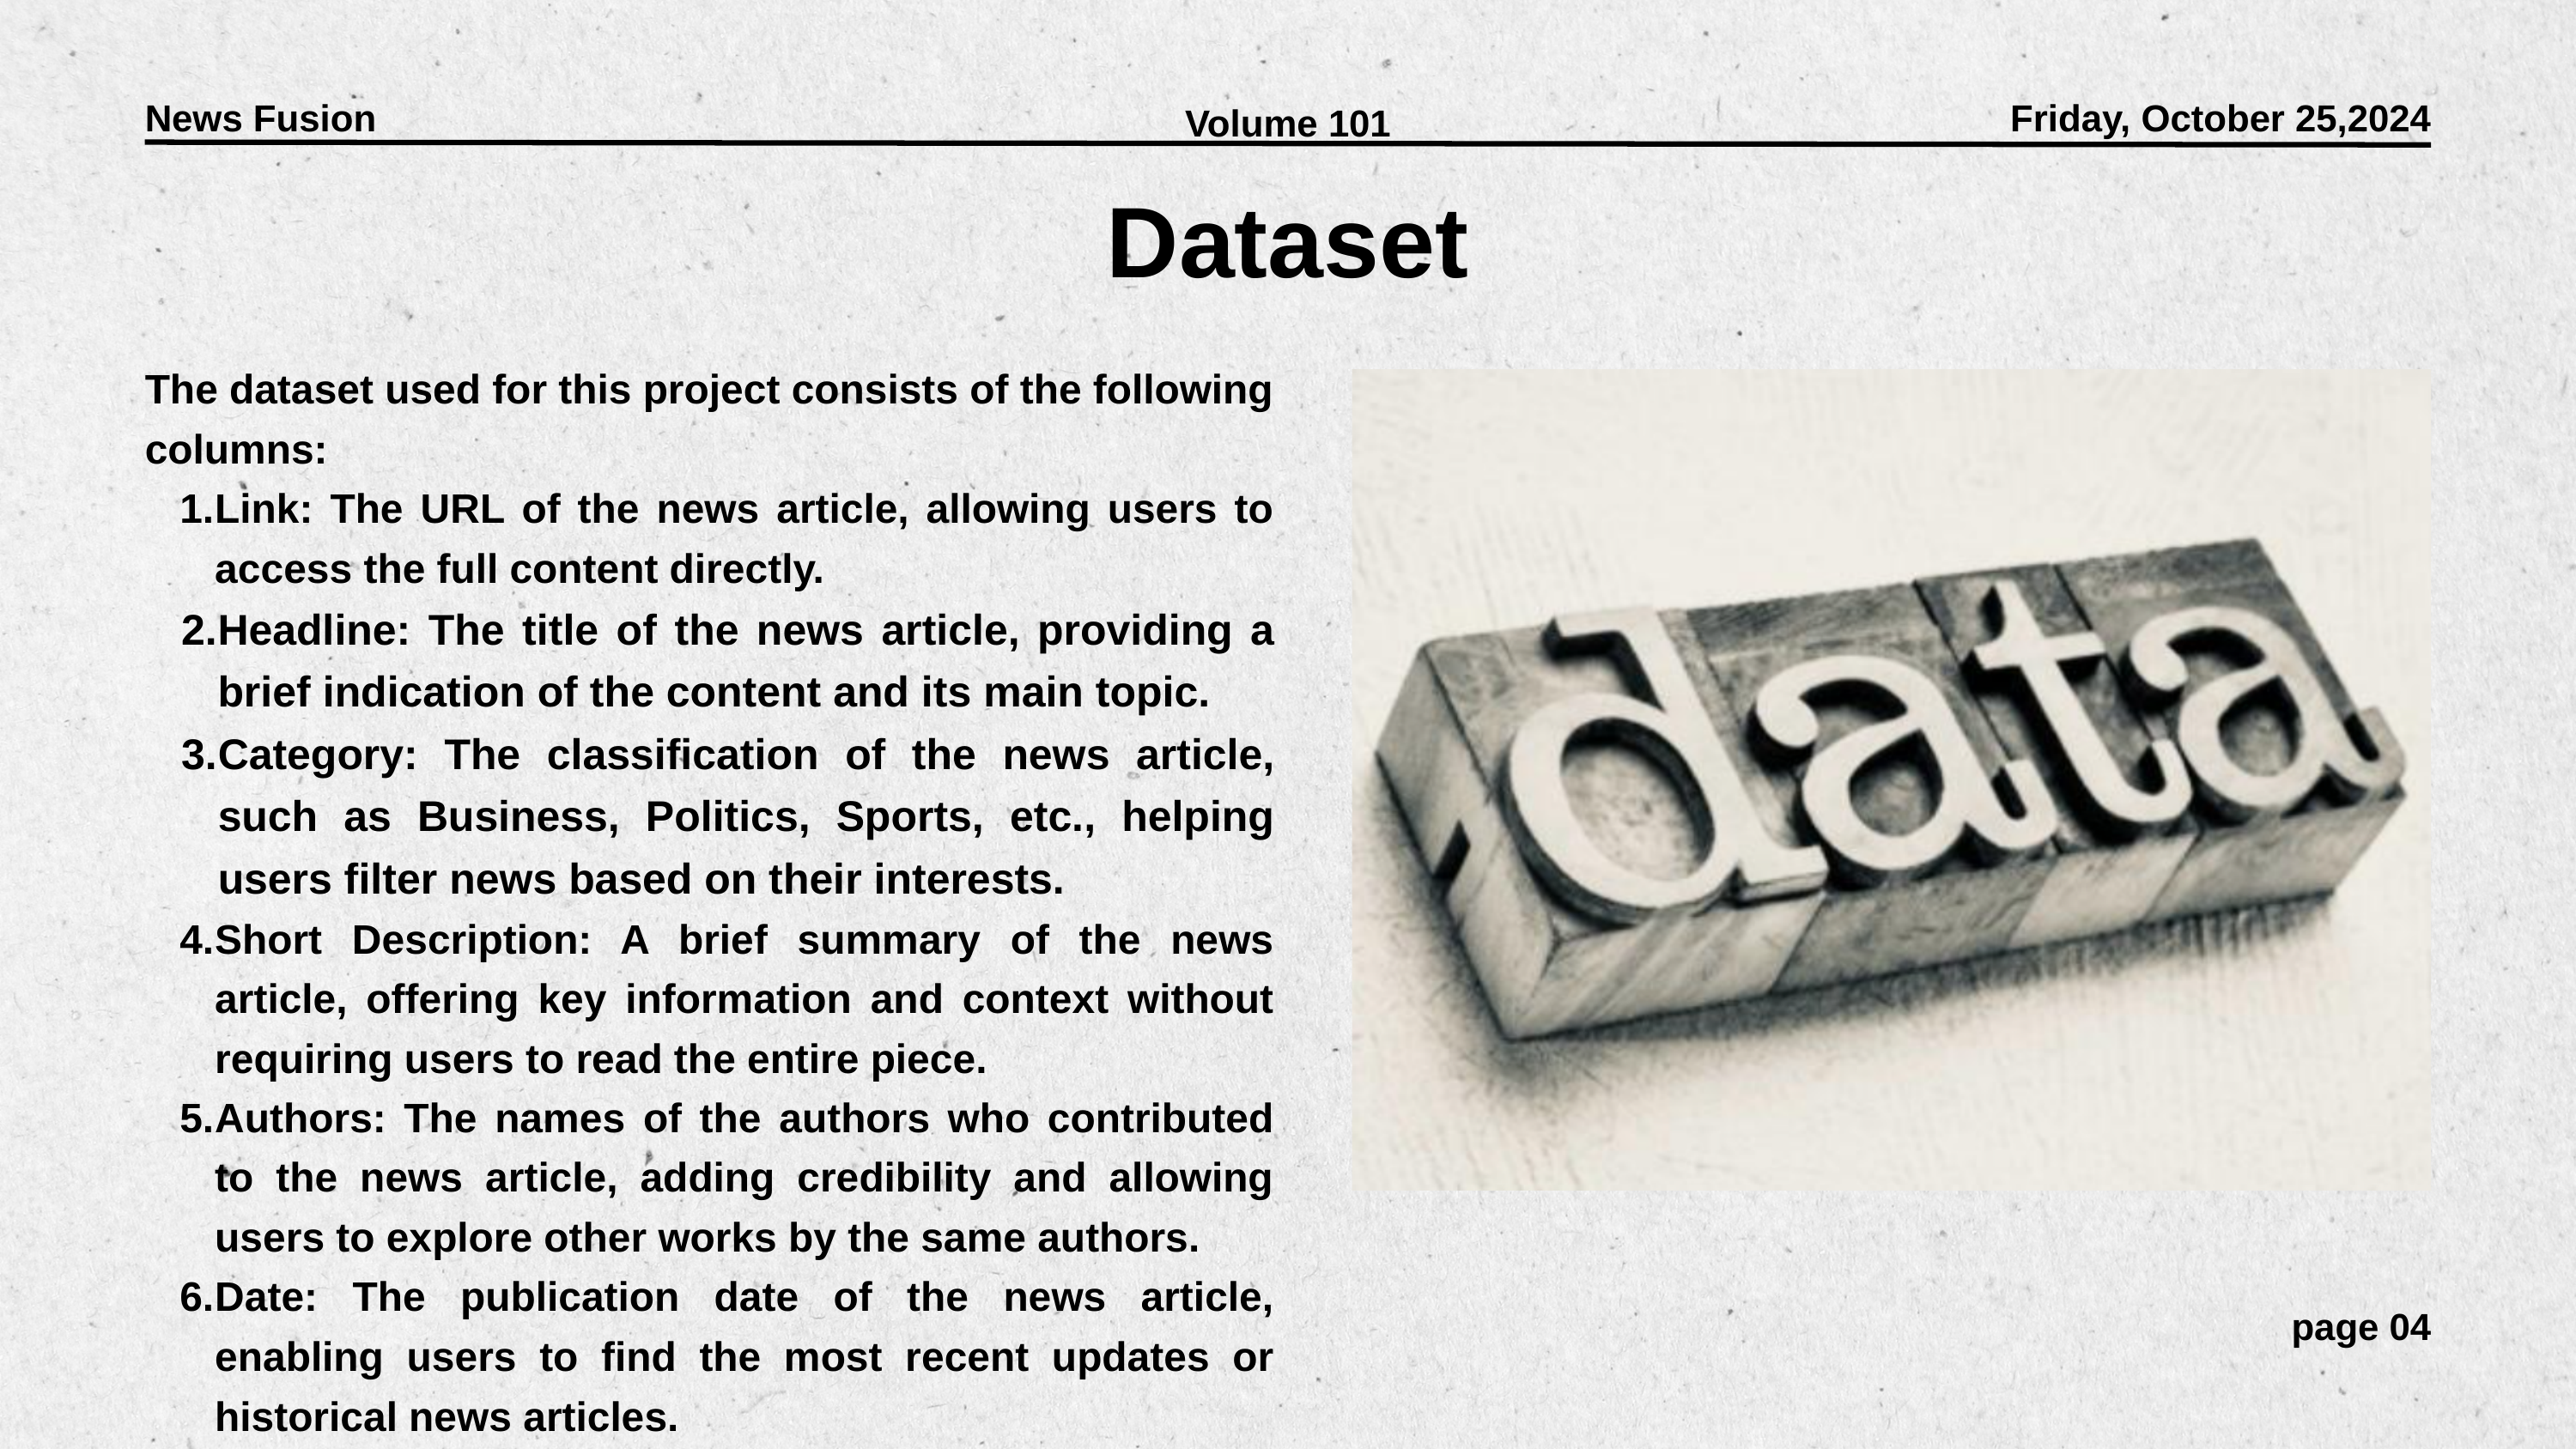

News Fusion
Friday, October 25,2024
Volume 101

Dataset
The dataset used for this project consists of the following columns:
Link: The URL of the news article, allowing users to access the full content directly.
Headline: The title of the news article, providing a brief indication of the content and its main topic.
Category: The classification of the news article, such as Business, Politics, Sports, etc., helping users filter news based on their interests.
Short Description: A brief summary of the news article, offering key information and context without requiring users to read the entire piece.
Authors: The names of the authors who contributed to the news article, adding credibility and allowing users to explore other works by the same authors.
Date: The publication date of the news article, enabling users to find the most recent updates or historical news articles.

page 04